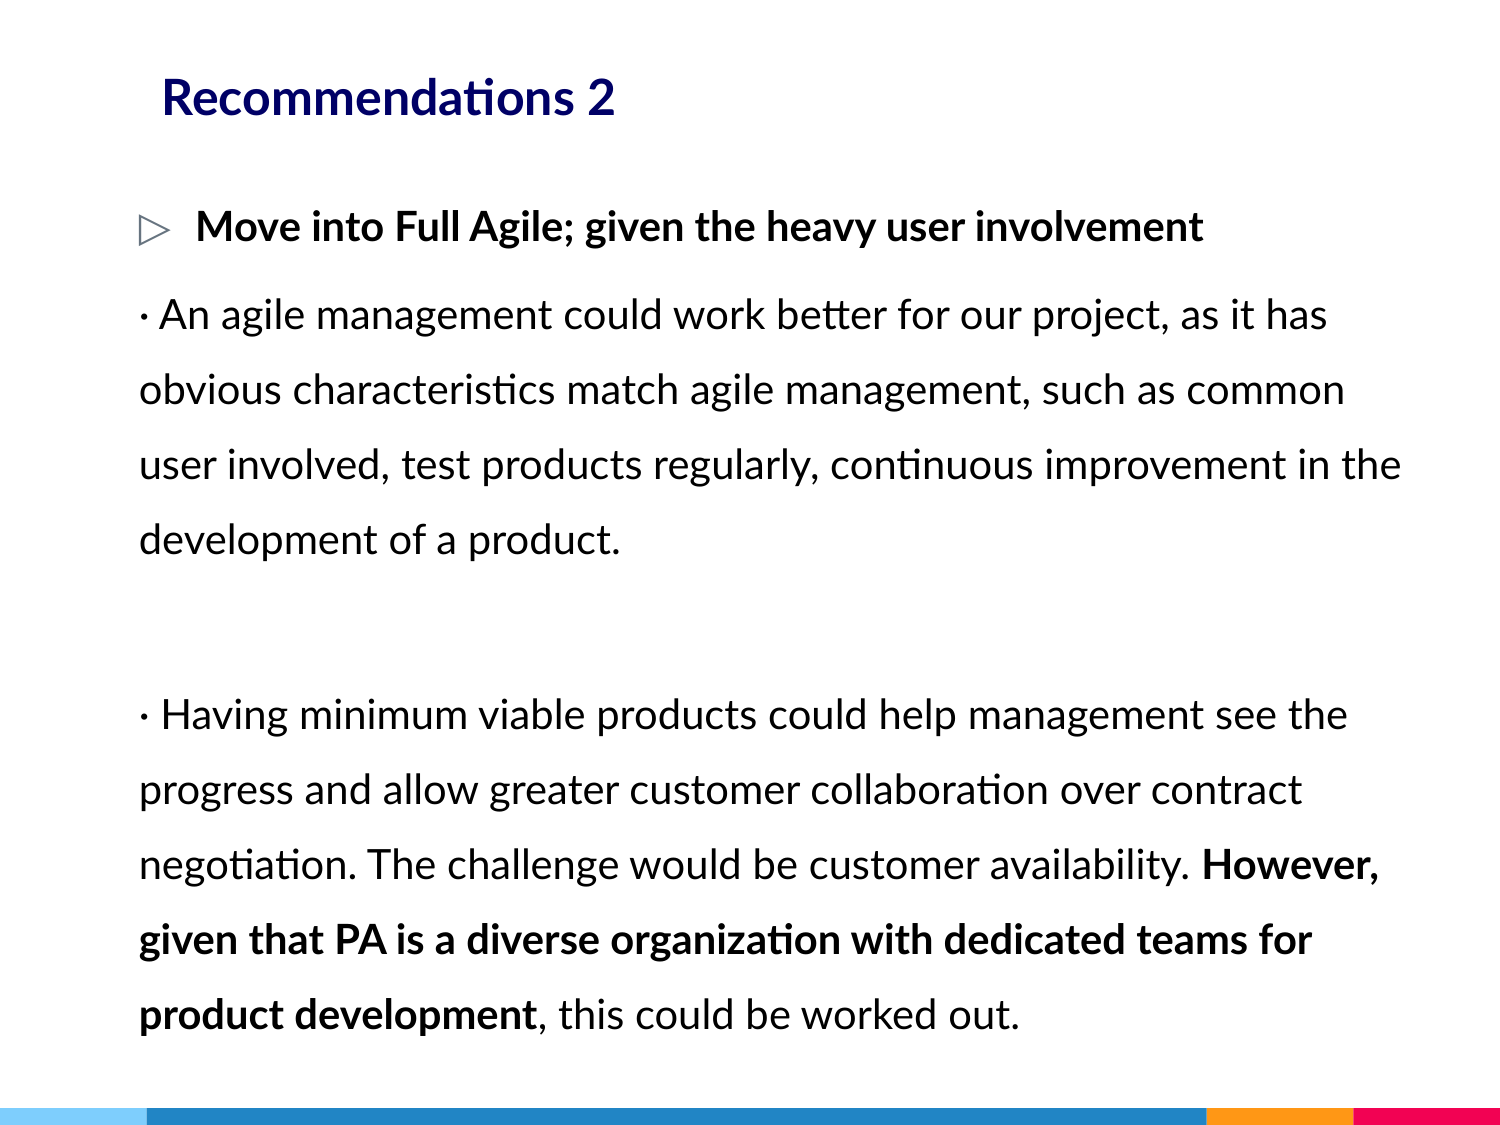

# Recommendations 2
Move into Full Agile; given the heavy user involvement
· An agile management could work better for our project, as it has obvious characteristics match agile management, such as common user involved, test products regularly, continuous improvement in the development of a product.

· Having minimum viable products could help management see the progress and allow greater customer collaboration over contract negotiation. The challenge would be customer availability. However, given that PA is a diverse organization with dedicated teams for product development, this could be worked out.